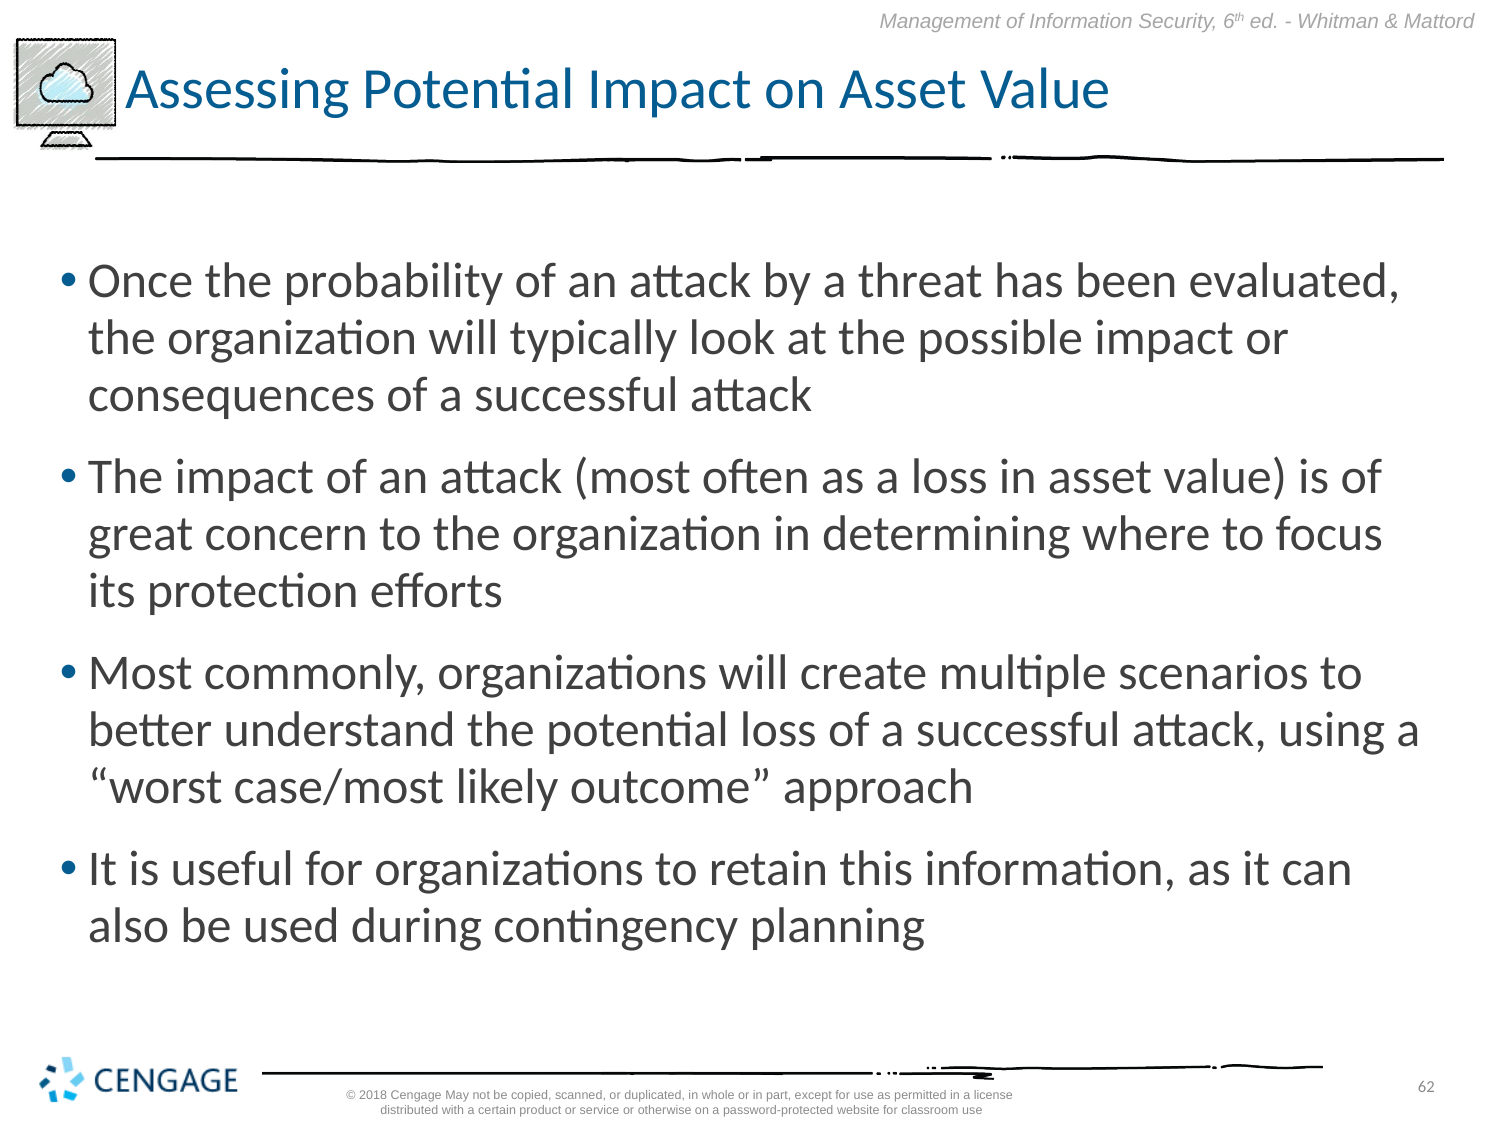

# Assessing Potential Impact on Asset Value
Once the probability of an attack by a threat has been evaluated, the organization will typically look at the possible impact or consequences of a successful attack
The impact of an attack (most often as a loss in asset value) is of great concern to the organization in determining where to focus its protection efforts
Most commonly, organizations will create multiple scenarios to better understand the potential loss of a successful attack, using a “worst case/most likely outcome” approach
It is useful for organizations to retain this information, as it can also be used during contingency planning